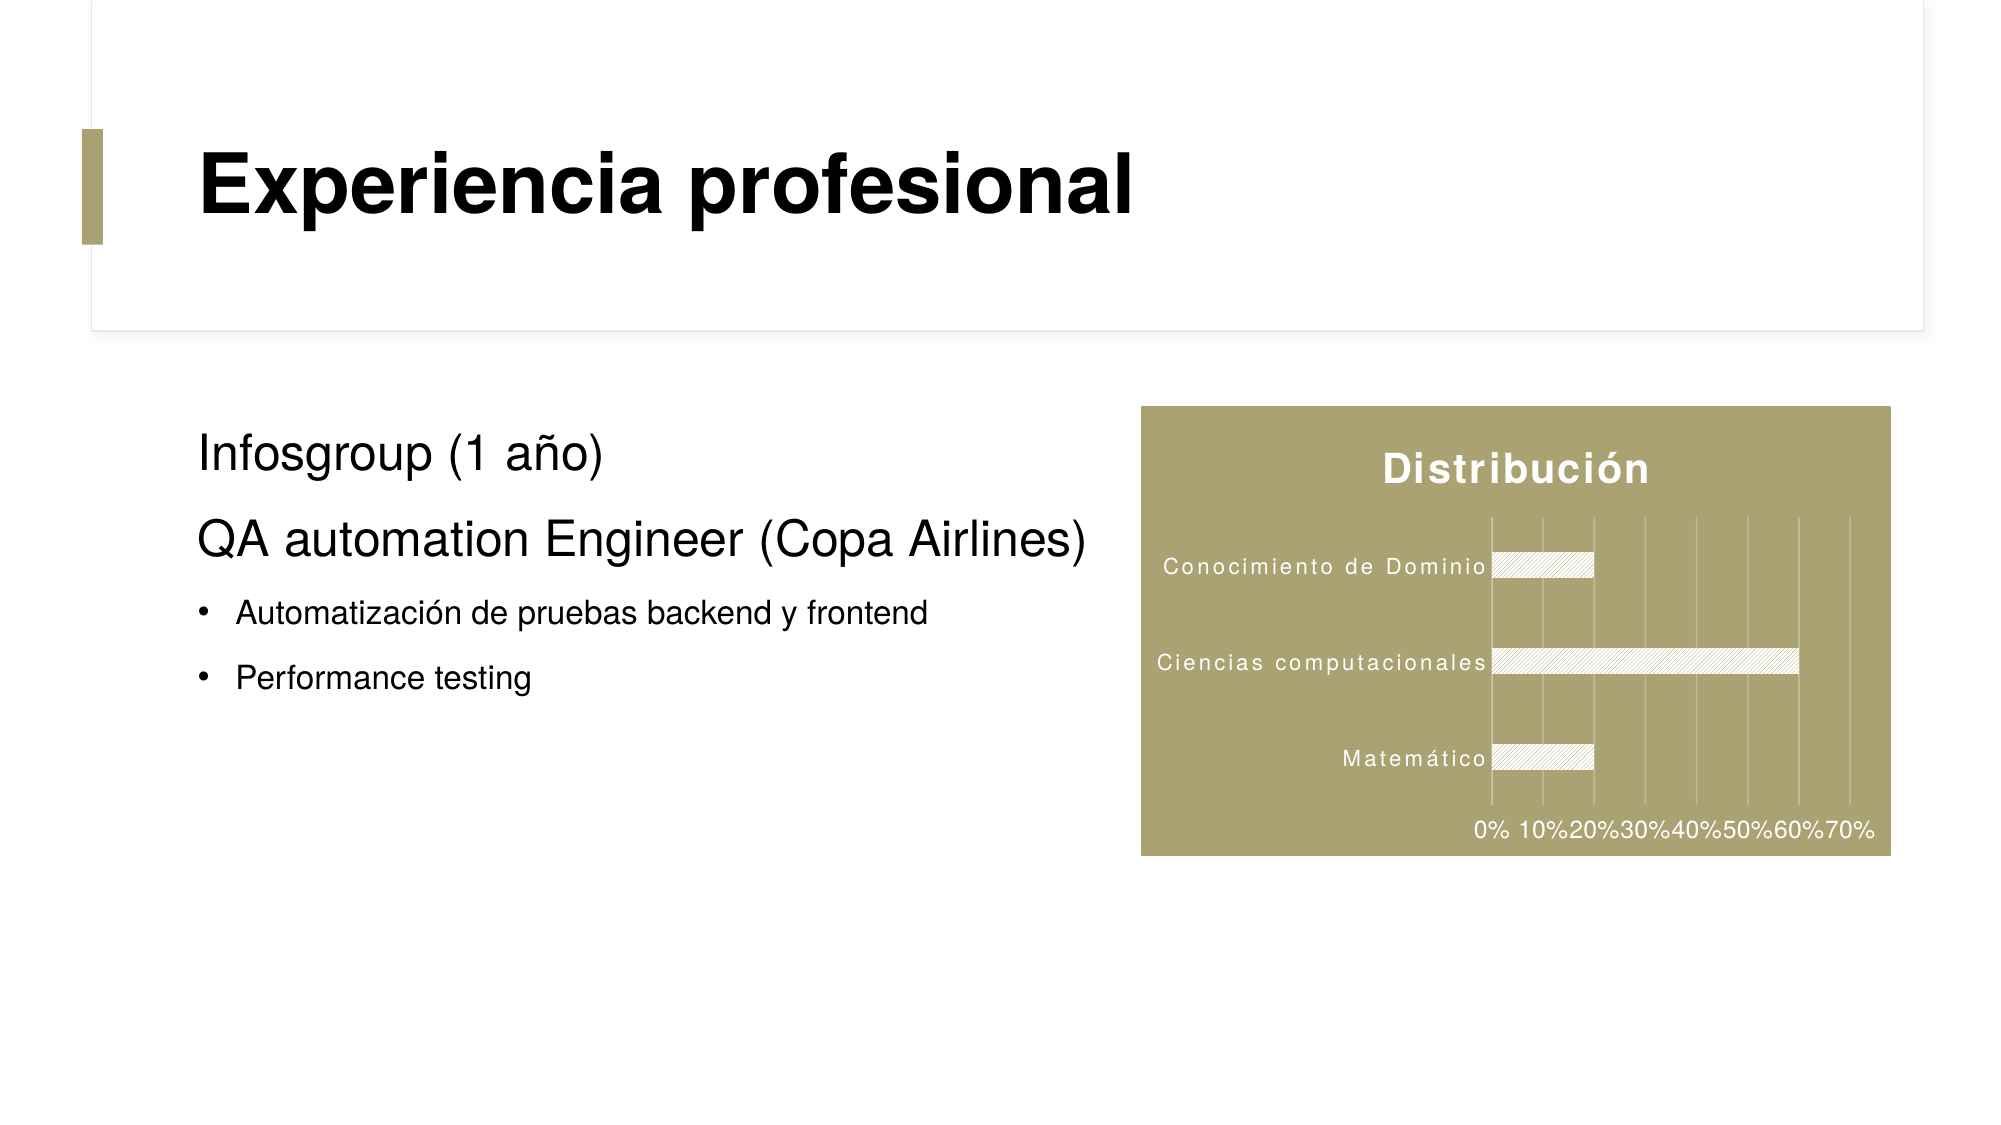

# Experiencia profesional
Infosgroup (1 año)
QA automation Engineer (Copa Airlines)
Automatización de pruebas backend y frontend
Performance testing

### Chart: Distribución

| Category |  |
|---|---|
| Matemático | 0.2 |
| Ciencias computacionales | 0.6 |
| Conocimiento de Dominio | 0.2 |